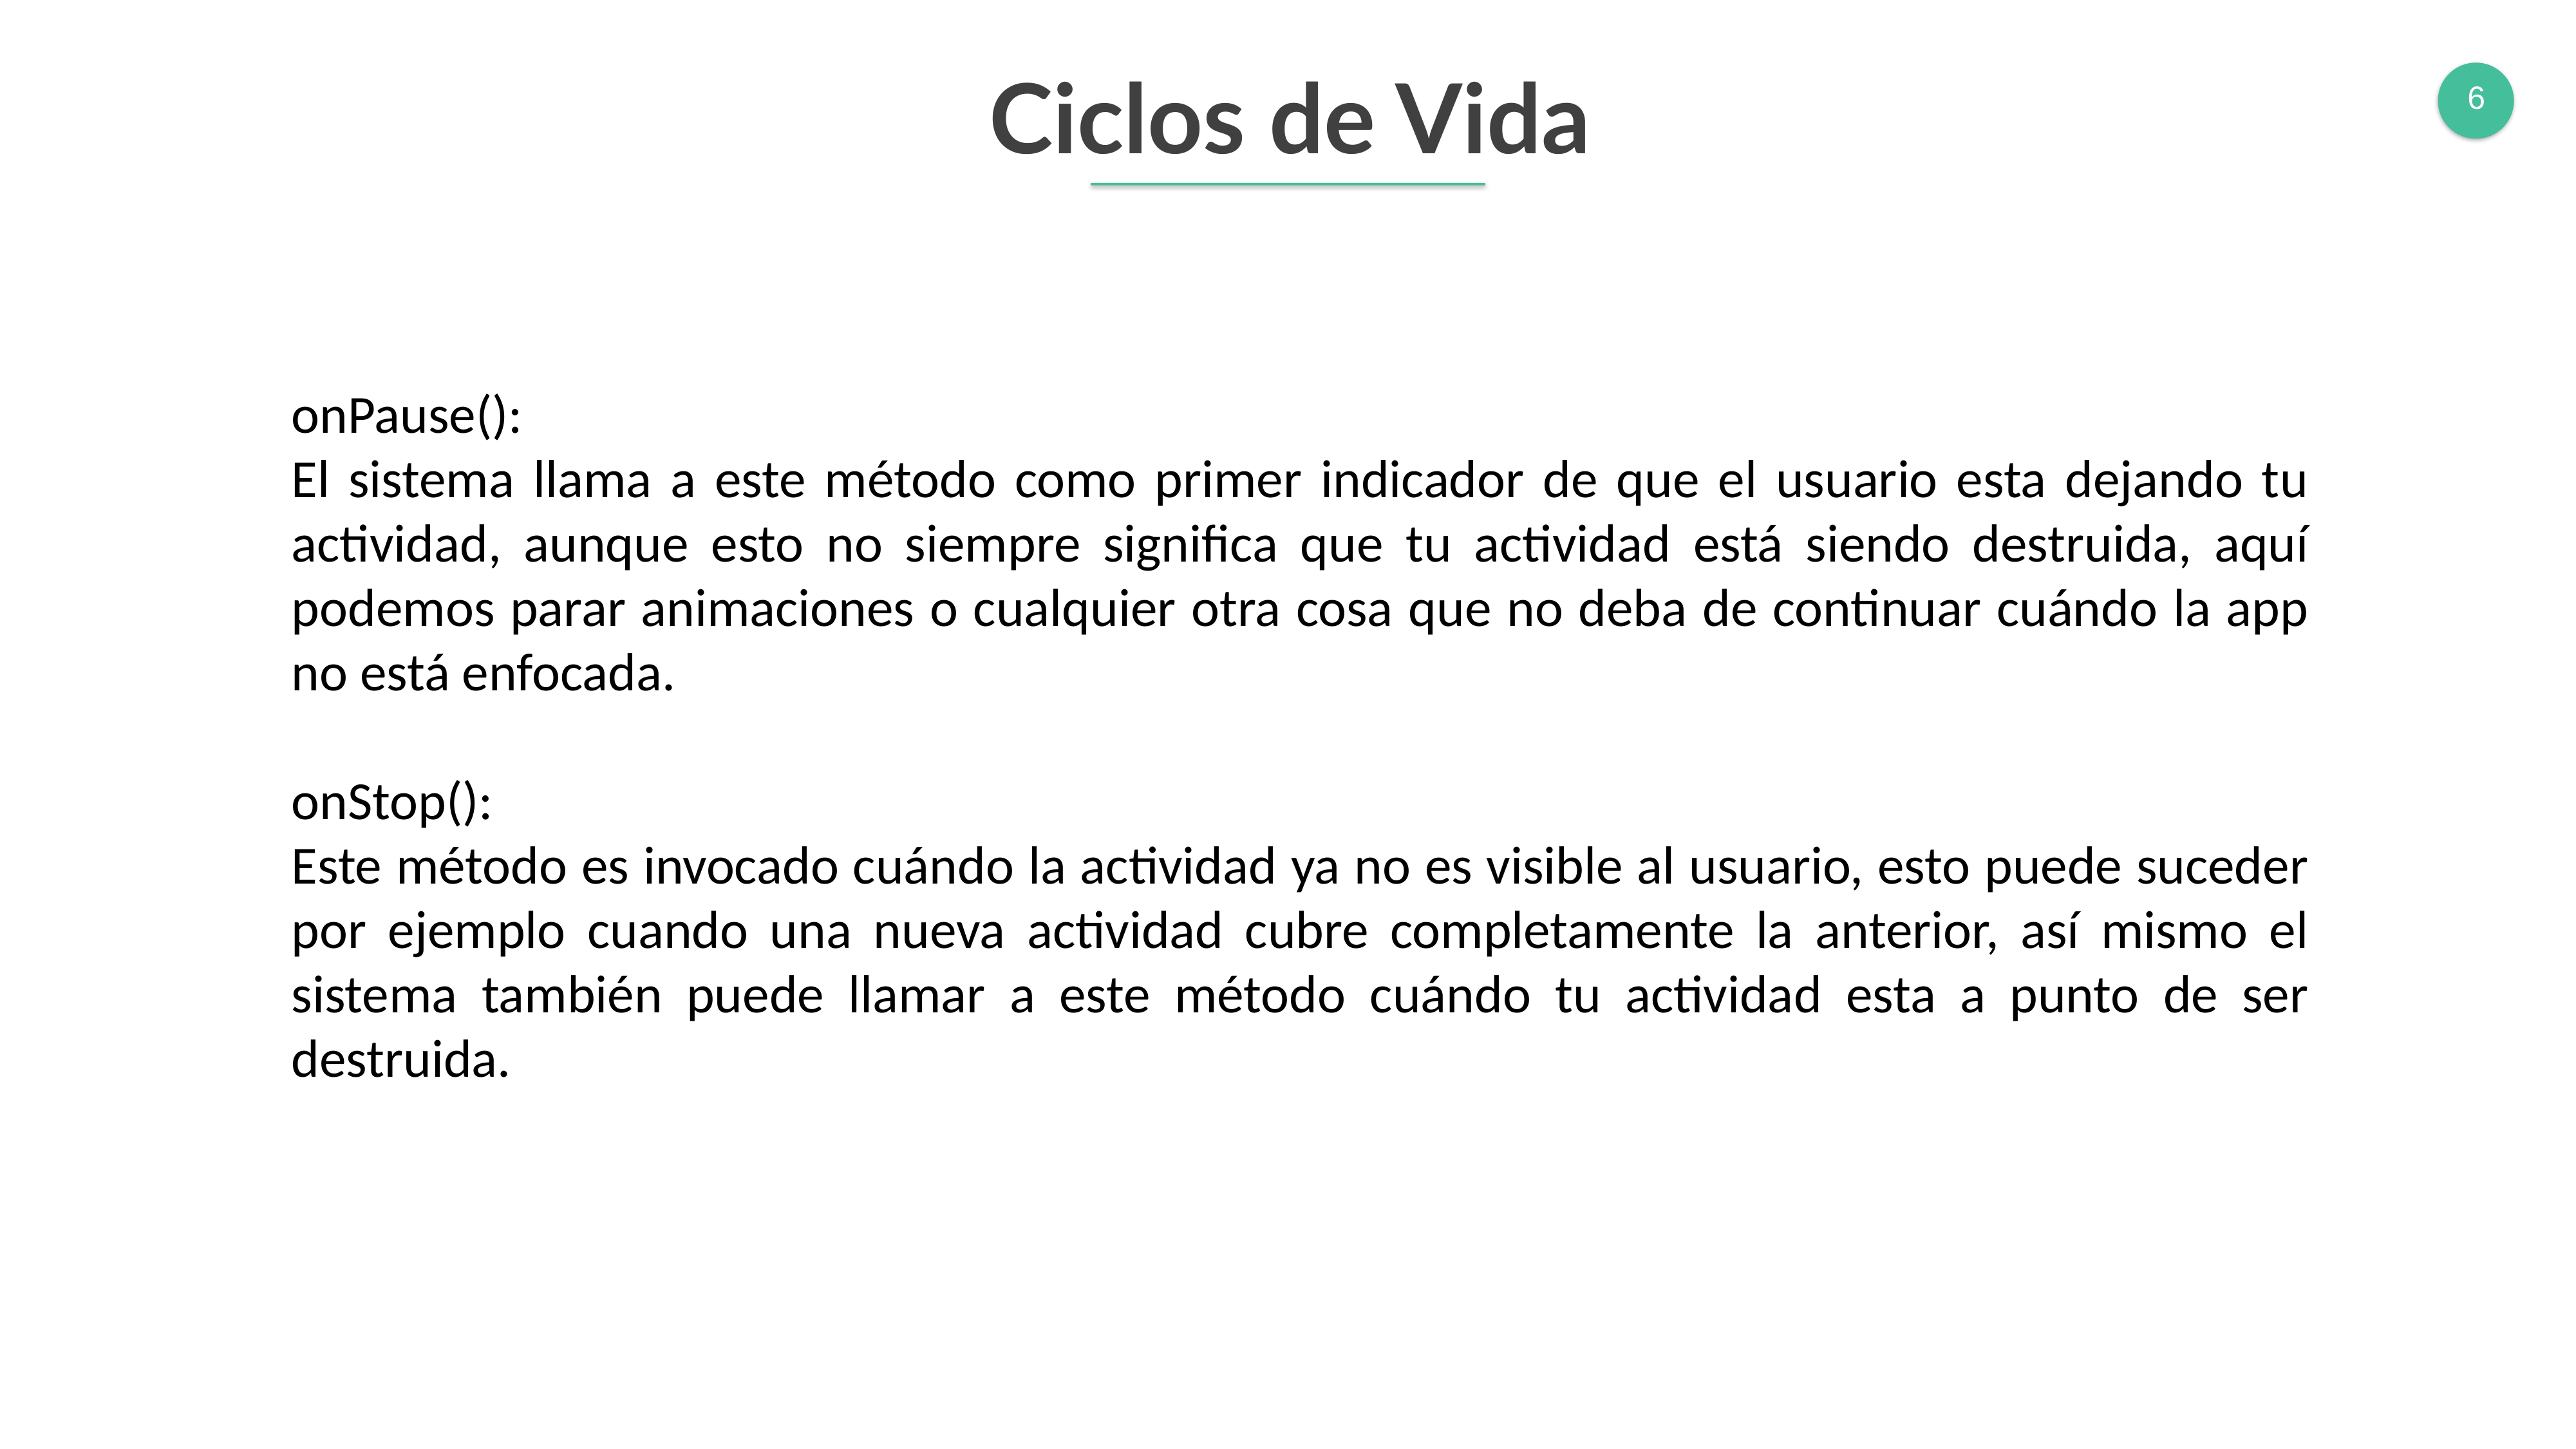

Ciclos de Vida
onPause():
El sistema llama a este método como primer indicador de que el usuario esta dejando tu actividad, aunque esto no siempre significa que tu actividad está siendo destruida, aquí podemos parar animaciones o cualquier otra cosa que no deba de continuar cuándo la app no está enfocada.

onStop():
Este método es invocado cuándo la actividad ya no es visible al usuario, esto puede suceder por ejemplo cuando una nueva actividad cubre completamente la anterior, así mismo el sistema también puede llamar a este método cuándo tu actividad esta a punto de ser destruida.